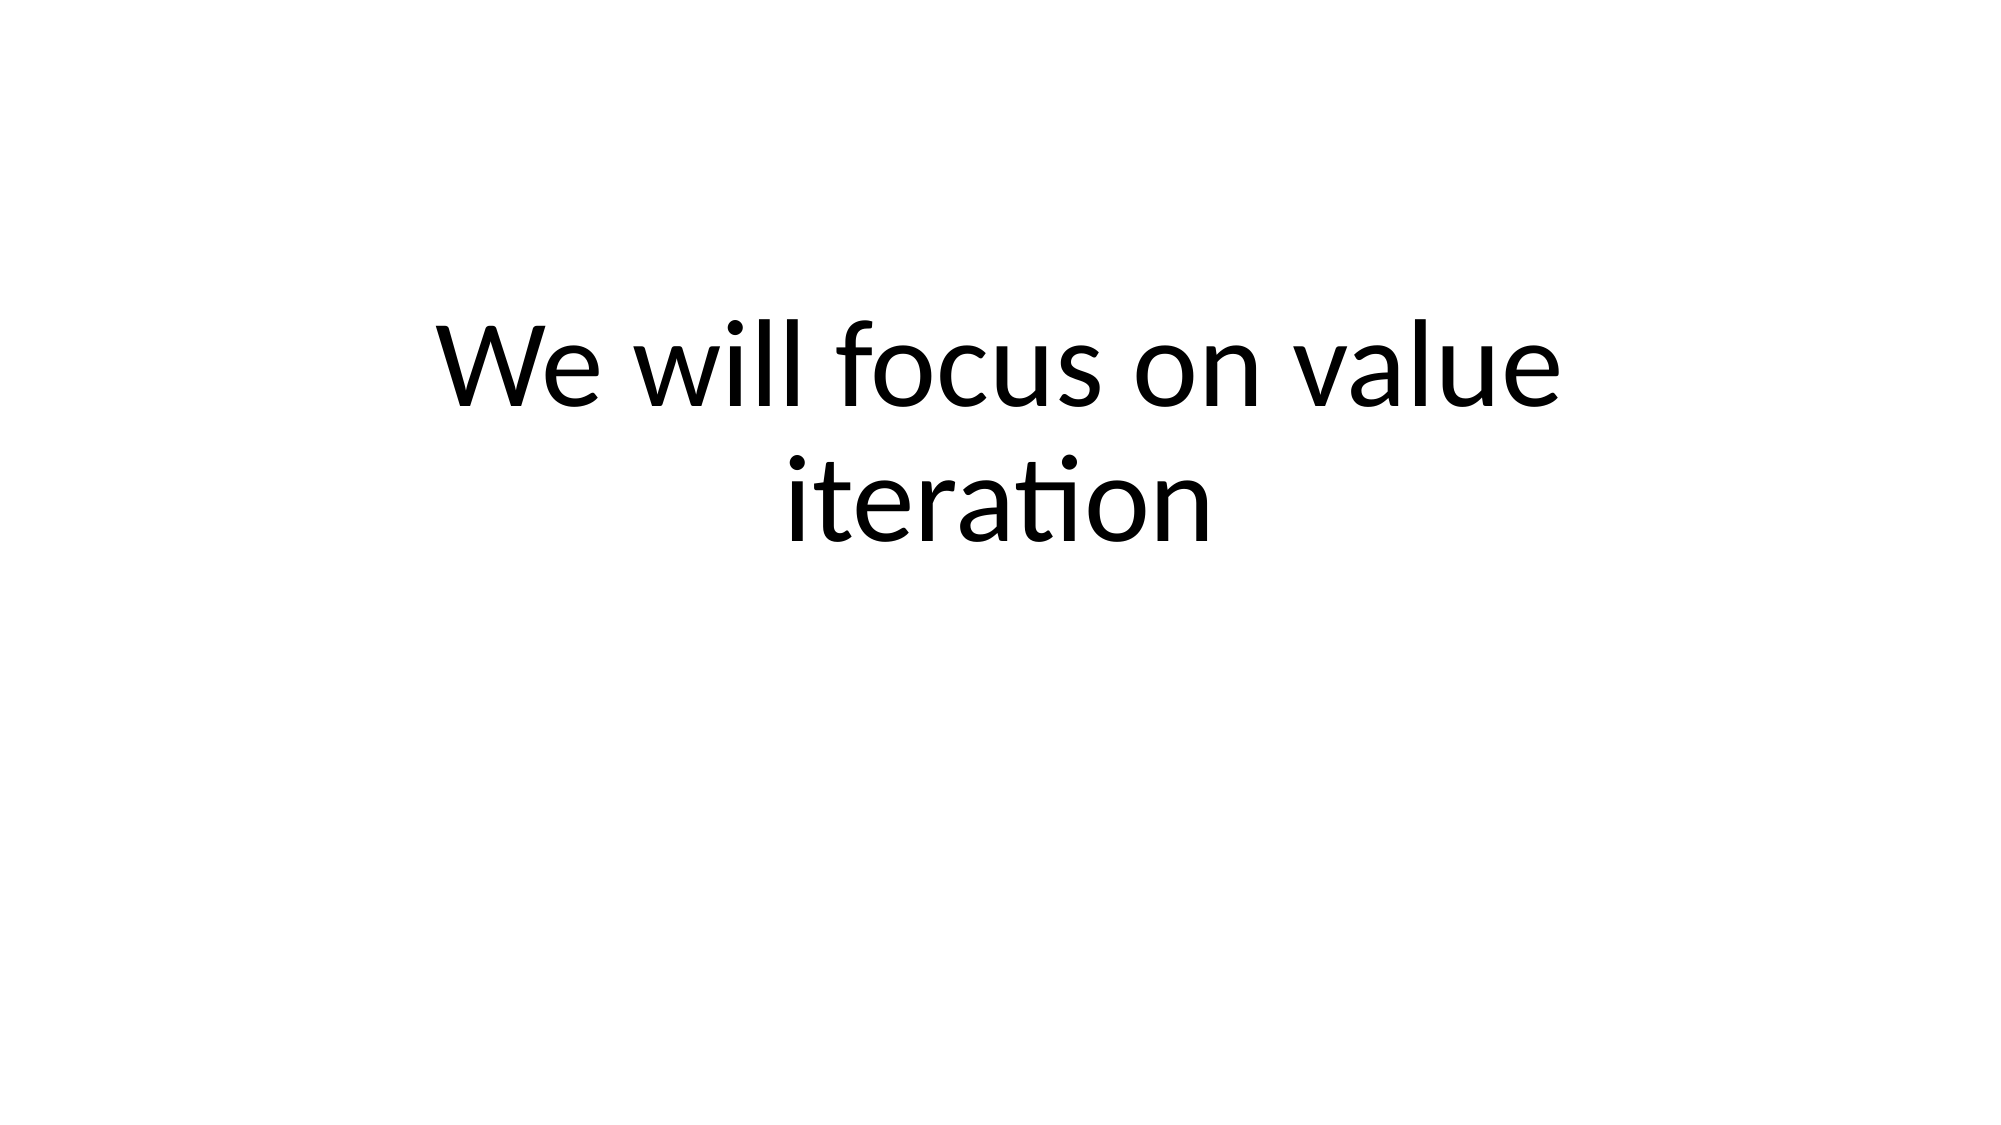

# We will focus on value iteration